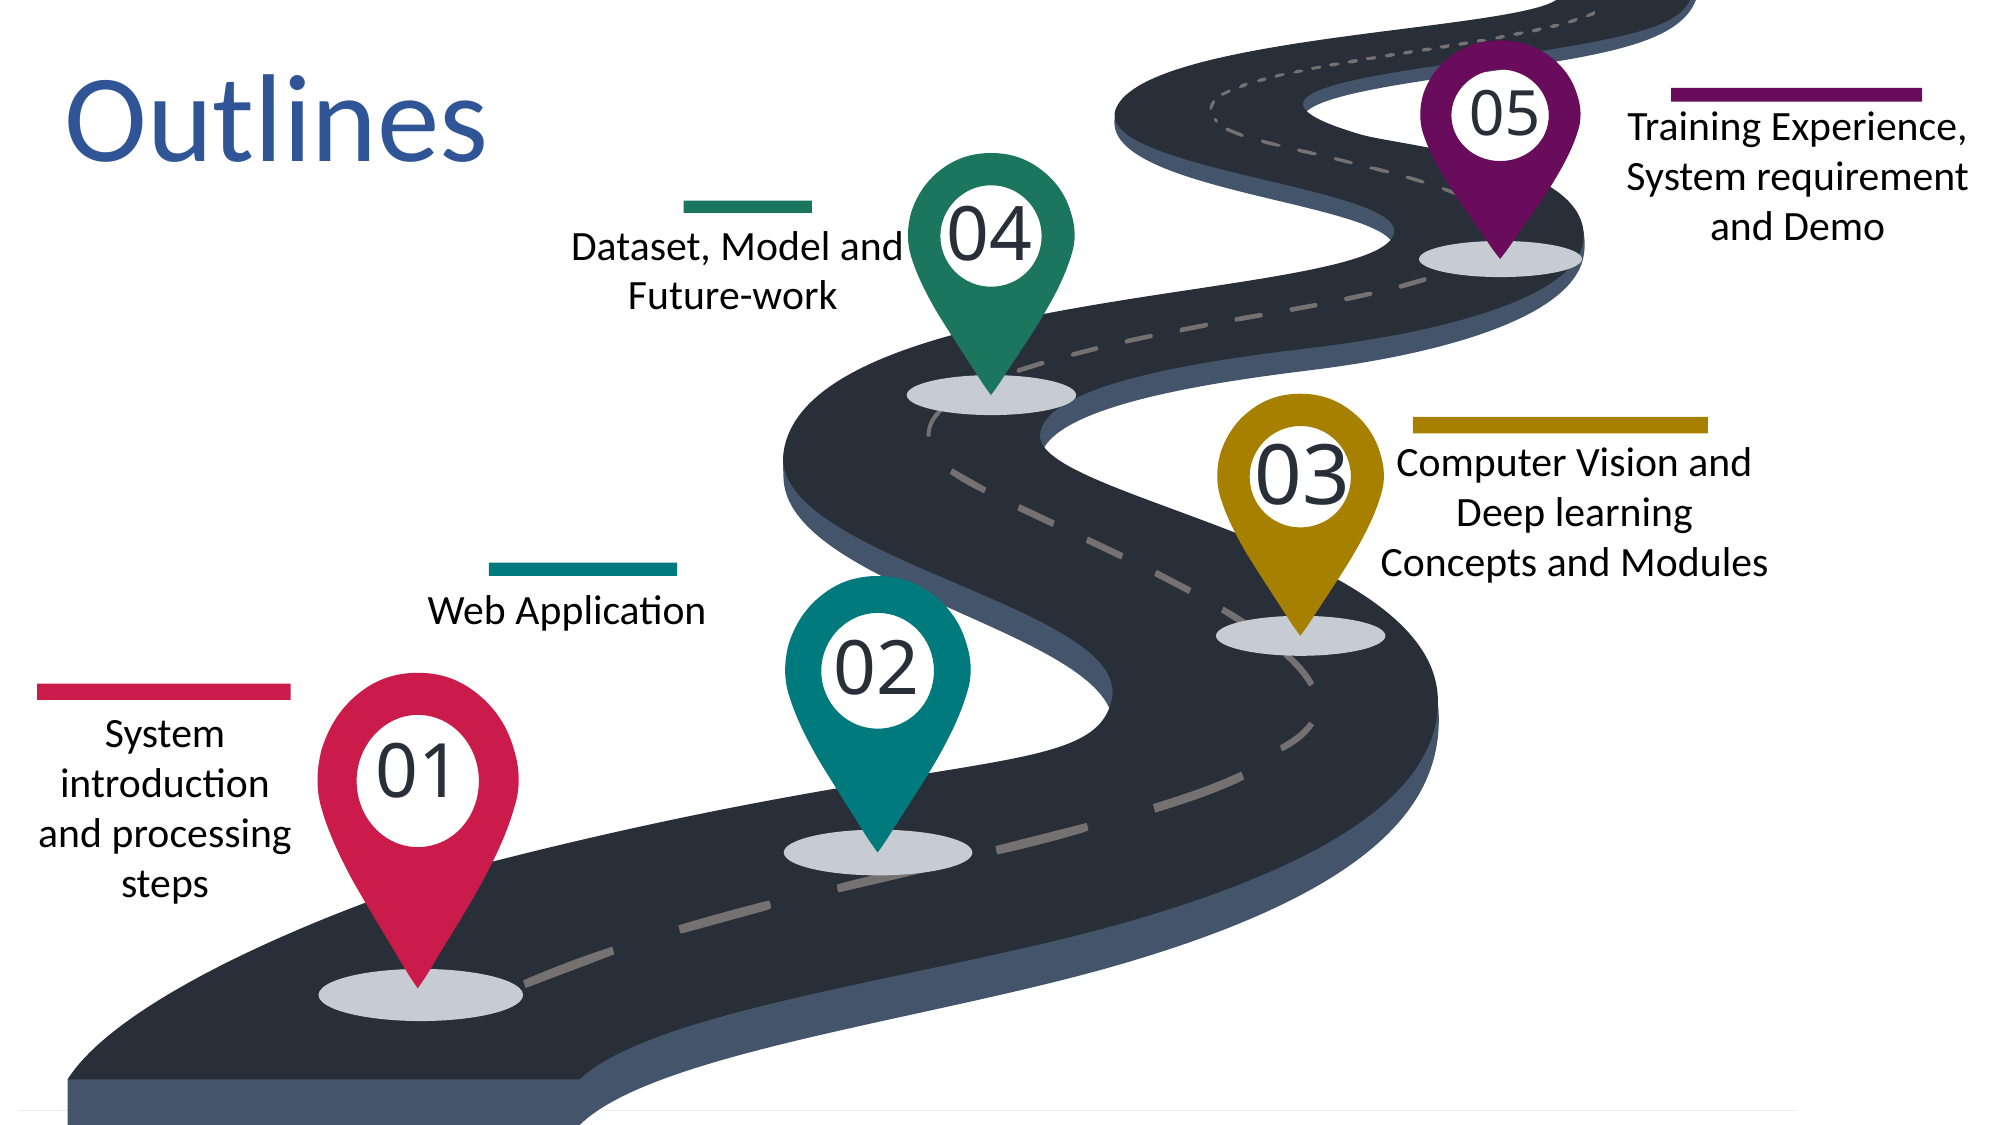

Outlines

05

Training Experience, System requirement and Demo

04

Dataset, Model and Future-work

03

Computer Vision and Deep learning Concepts and Modules

Web Application

02

System introduction and processing steps
01